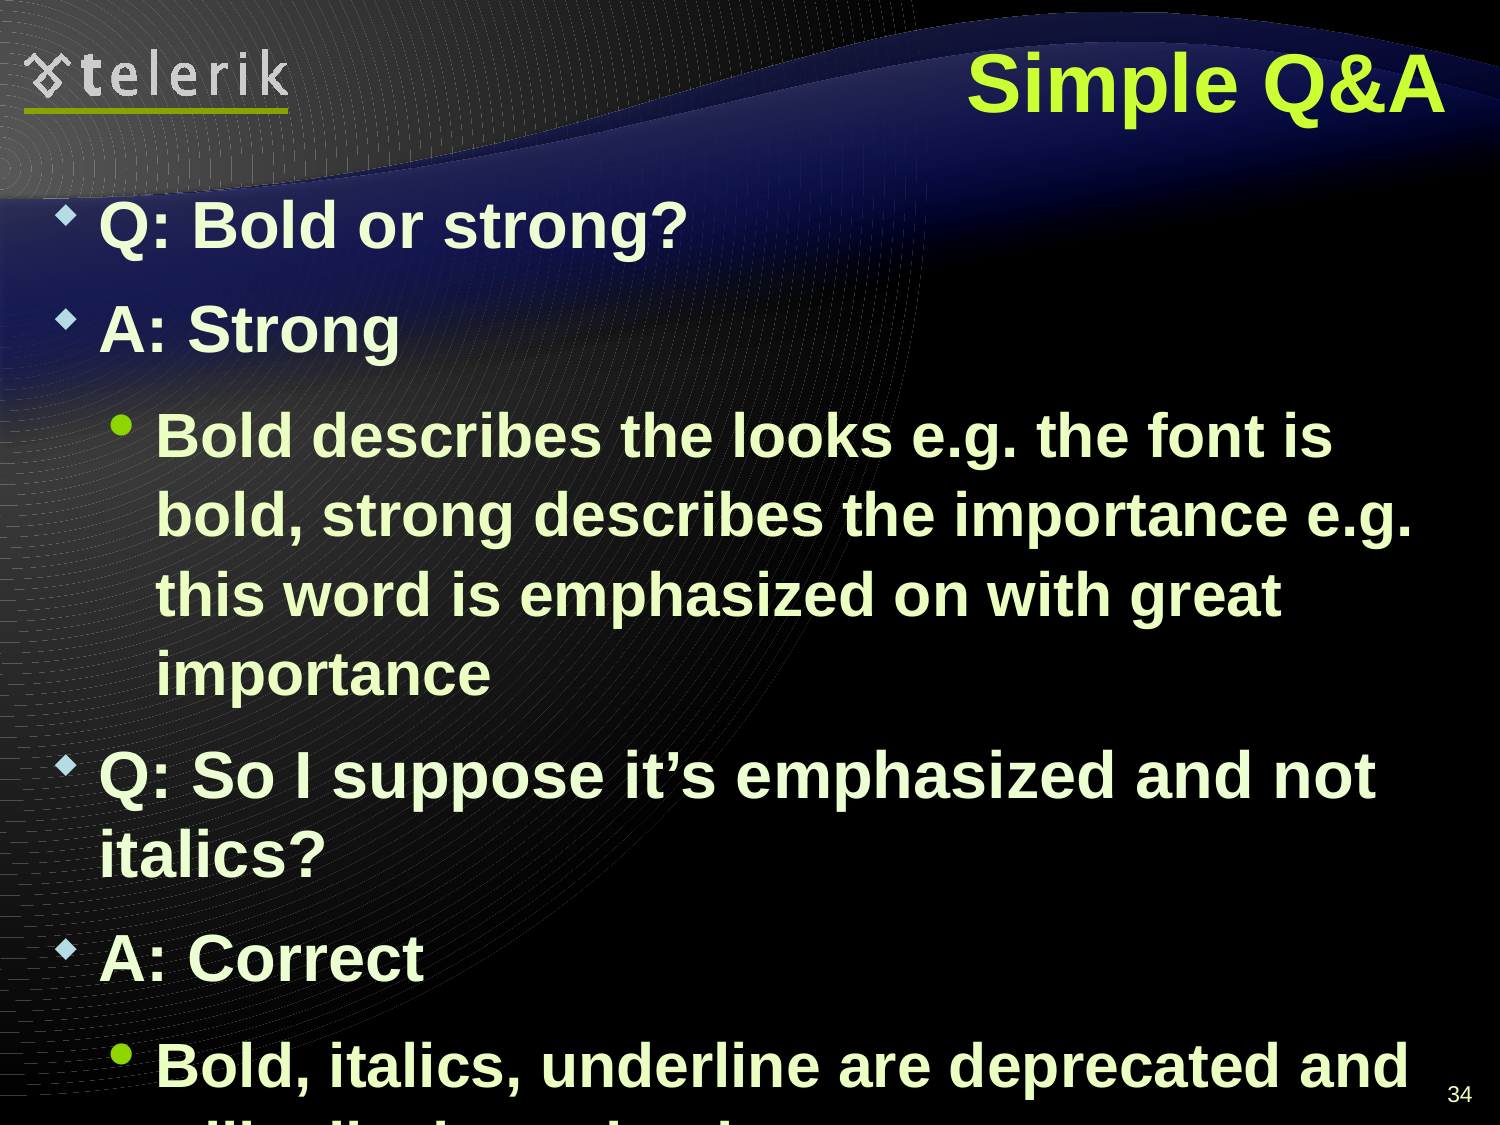

# Simple Q&A
Q: Bold or strong?
A: Strong
Bold describes the looks e.g. the font is bold, strong describes the importance e.g. this word is emphasized on with great importance
Q: So I suppose it’s emphasized and not italics?
A: Correct
Bold, italics, underline are deprecated and will talk about that in a moment
34